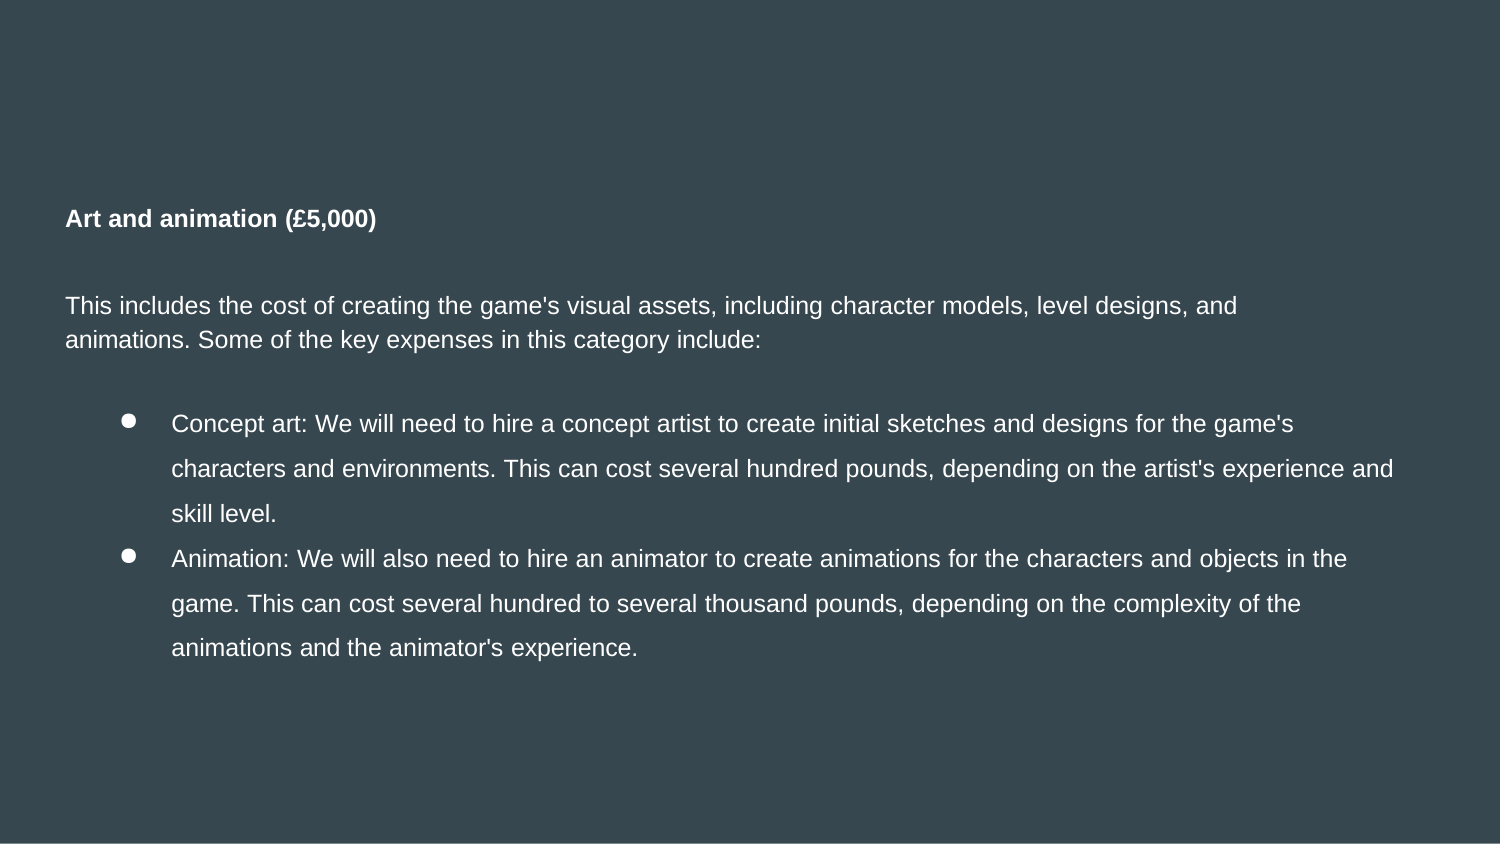

Art and animation (£5,000)

This includes the cost of creating the game's visual assets, including character models, level designs, and animations. Some of the key expenses in this category include:

Concept art: We will need to hire a concept artist to create initial sketches and designs for the game's characters and environments. This can cost several hundred pounds, depending on the artist's experience and skill level.
Animation: We will also need to hire an animator to create animations for the characters and objects in the game. This can cost several hundred to several thousand pounds, depending on the complexity of the animations and the animator's experience.